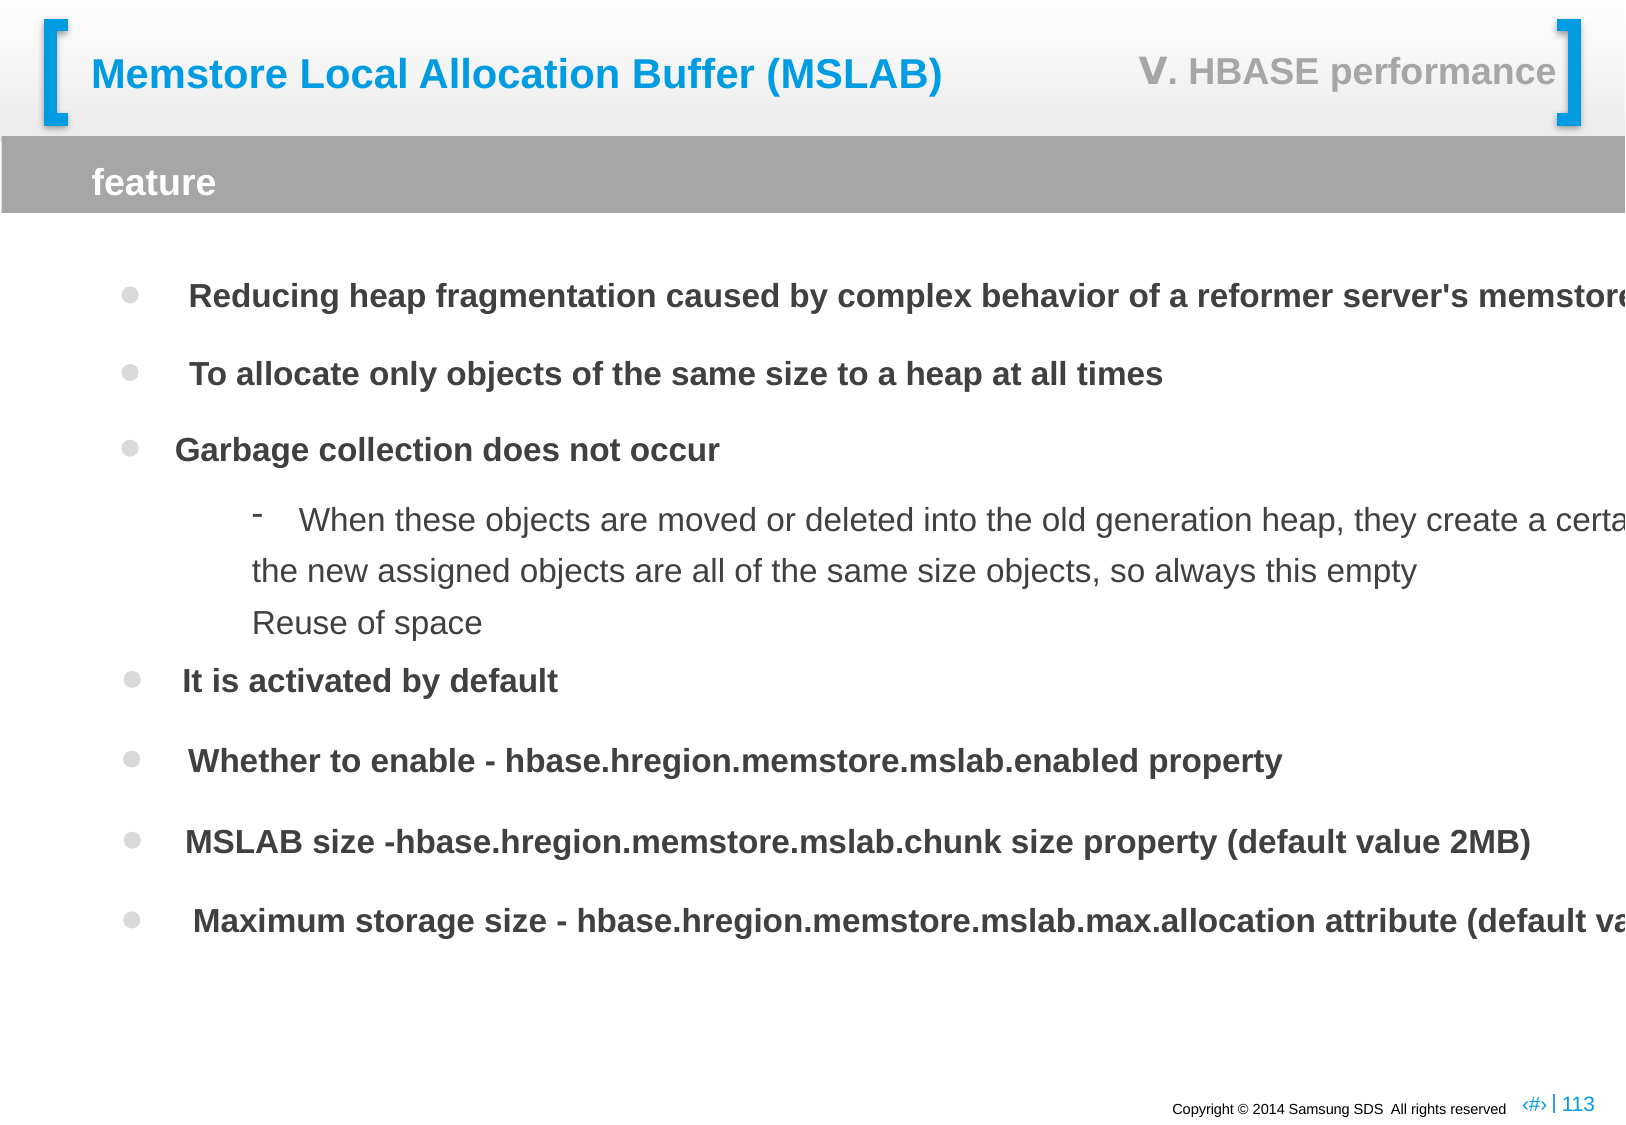

Ⅴ. HBASE performance
# Memstore Local Allocation Buffer (MSLAB)

feature
Reducing heap fragmentation caused by complex behavior of a reformer server's memstore instance

To allocate only objects of the same size to a heap at all times

Garbage collection does not occur

When these objects are moved or deleted into the old generation heap, they create a certain size of empty space
the new assigned objects are all of the same size objects, so always this empty
Reuse of space
It is activated by default

Whether to enable - hbase.hregion.memstore.mslab.enabled property

MSLAB size -hbase.hregion.memstore.mslab.chunk size property (default value 2MB)

Maximum storage size - hbase.hregion.memstore.mslab.max.allocation attribute (default value 256KB)